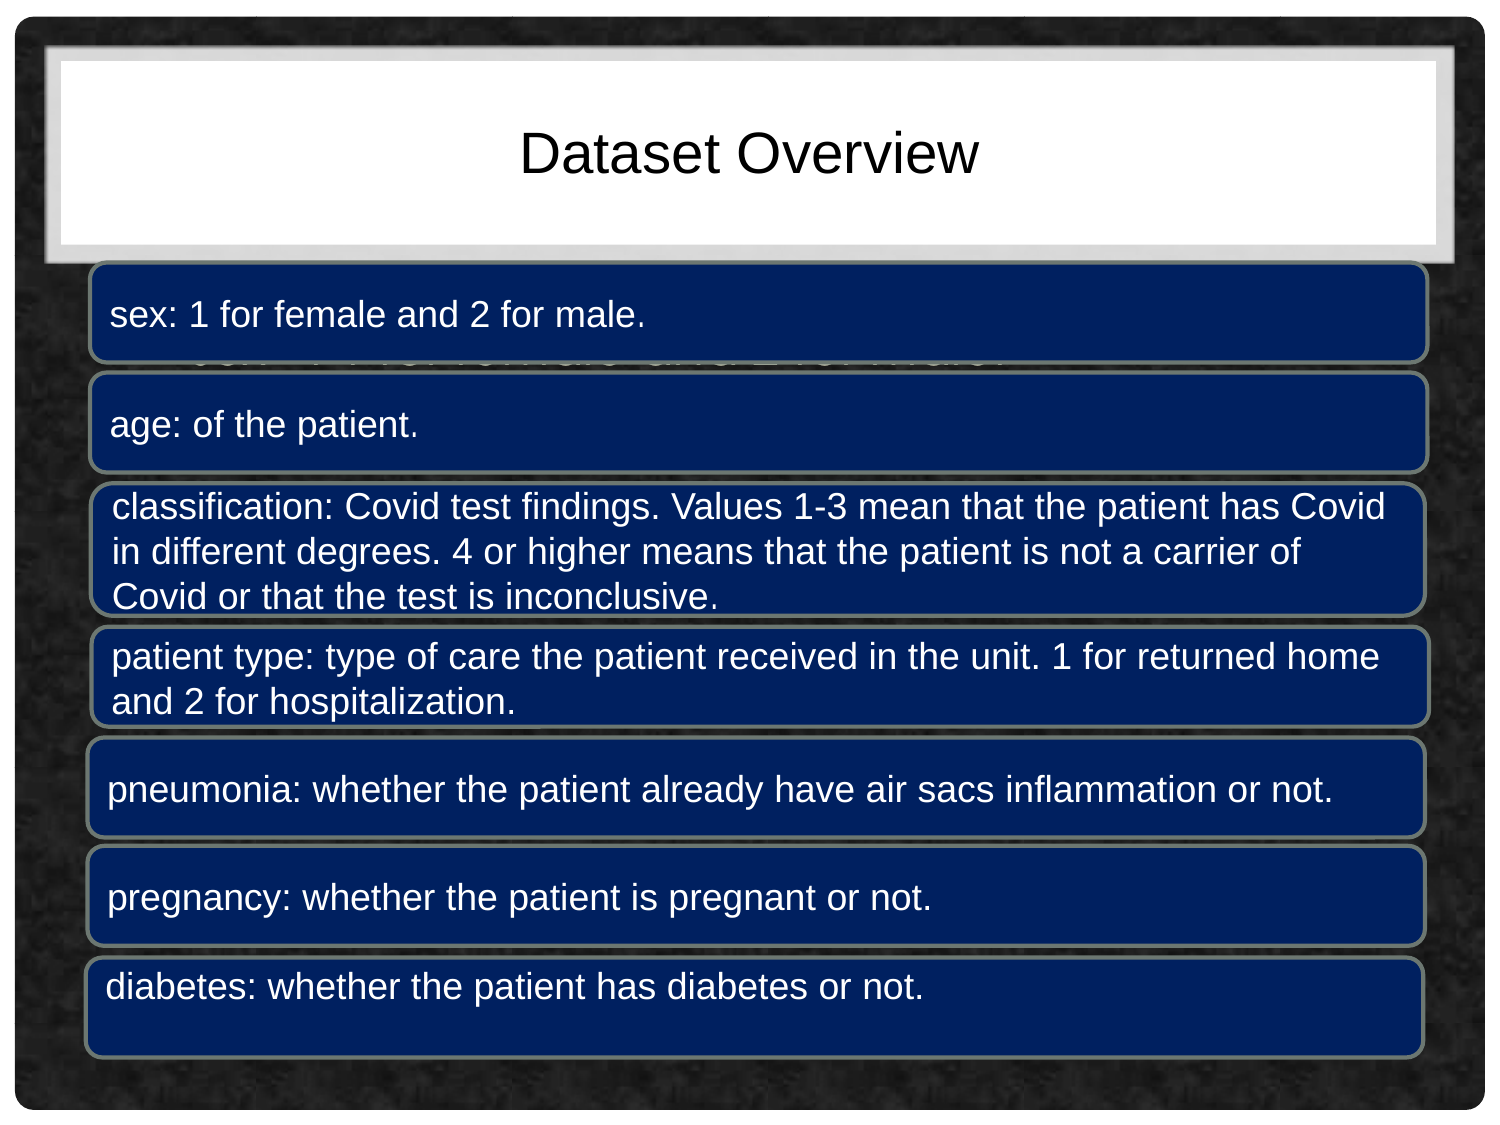

Dataset Overview
sex: 1 for female and 2 for male.
**sex**: 1 for female and 2 for male.

age: of the patient.
classification: Covid test findings. Values 1-3 mean that the patient has Covid in different degrees. 4 or higher means that the patient is not a carrier of Covid or that the test is inconclusive.
patient type: type of care the patient received in the unit. 1 for returned home and 2 for hospitalization.
pneumonia: whether the patient already have air sacs inflammation or not.
pregnancy: whether the patient is pregnant or not.
diabetes: whether the patient has diabetes or not.